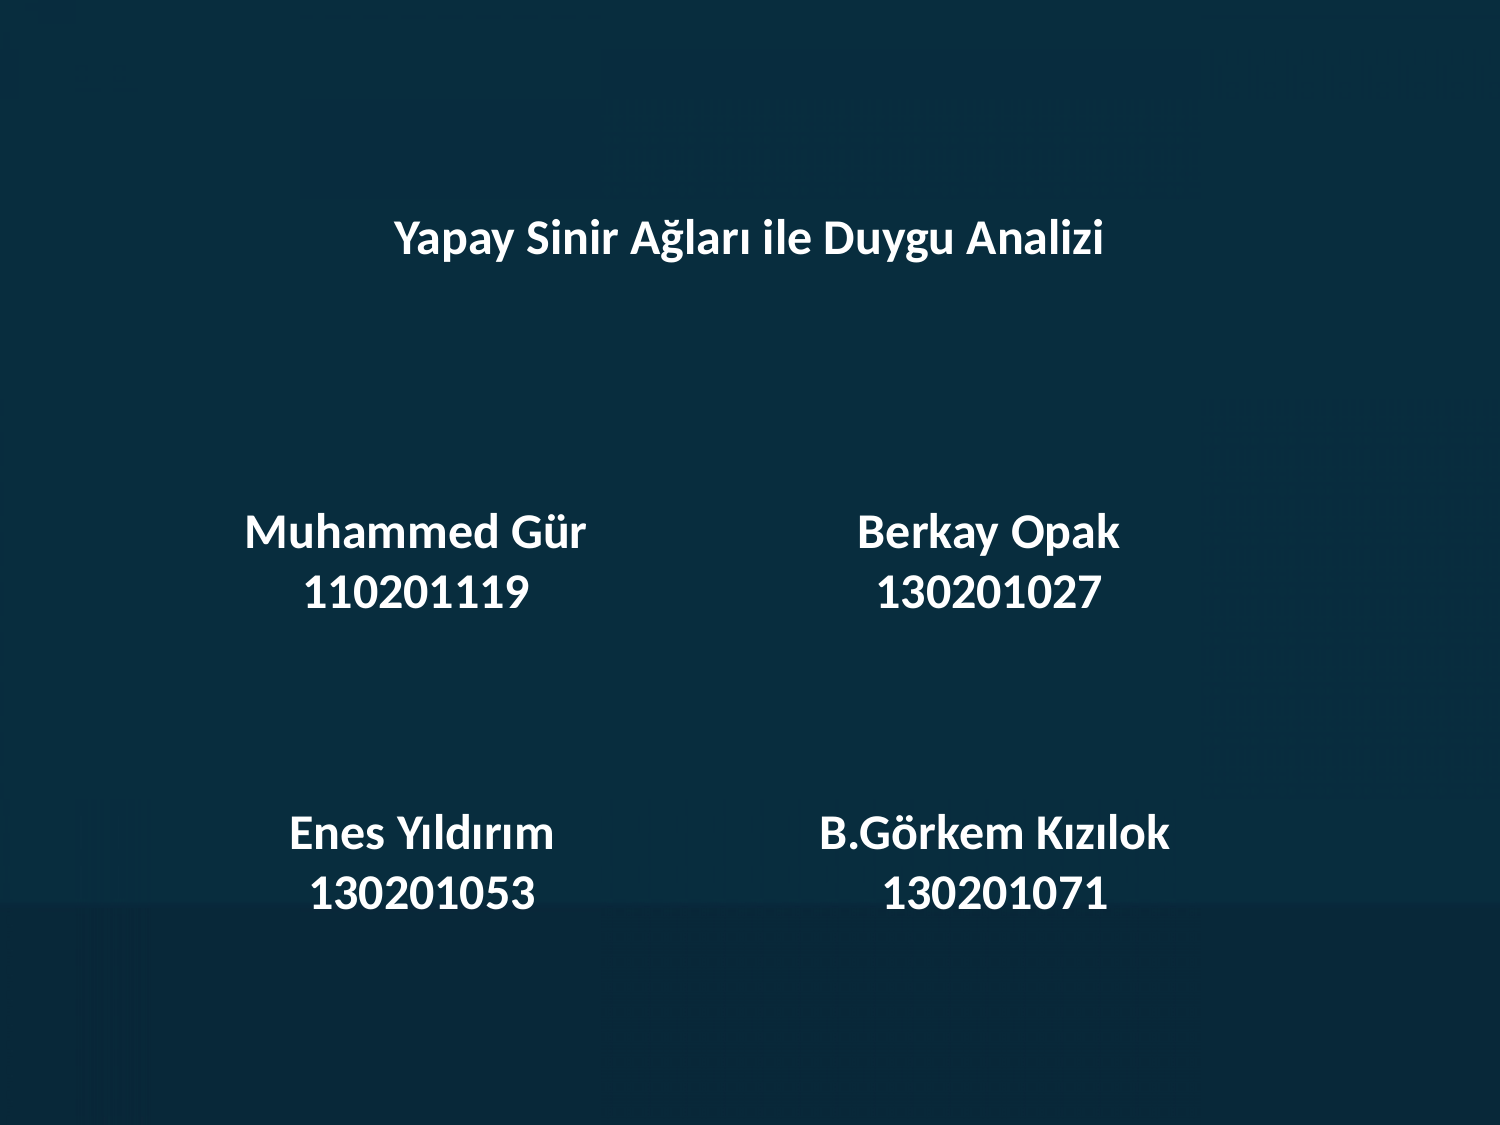

Yapay Sinir Ağları ile Duygu Analizi
Muhammed Gür
110201119

Berkay Opak
130201027
Enes Yıldırım
130201053
B.Görkem Kızılok
130201071